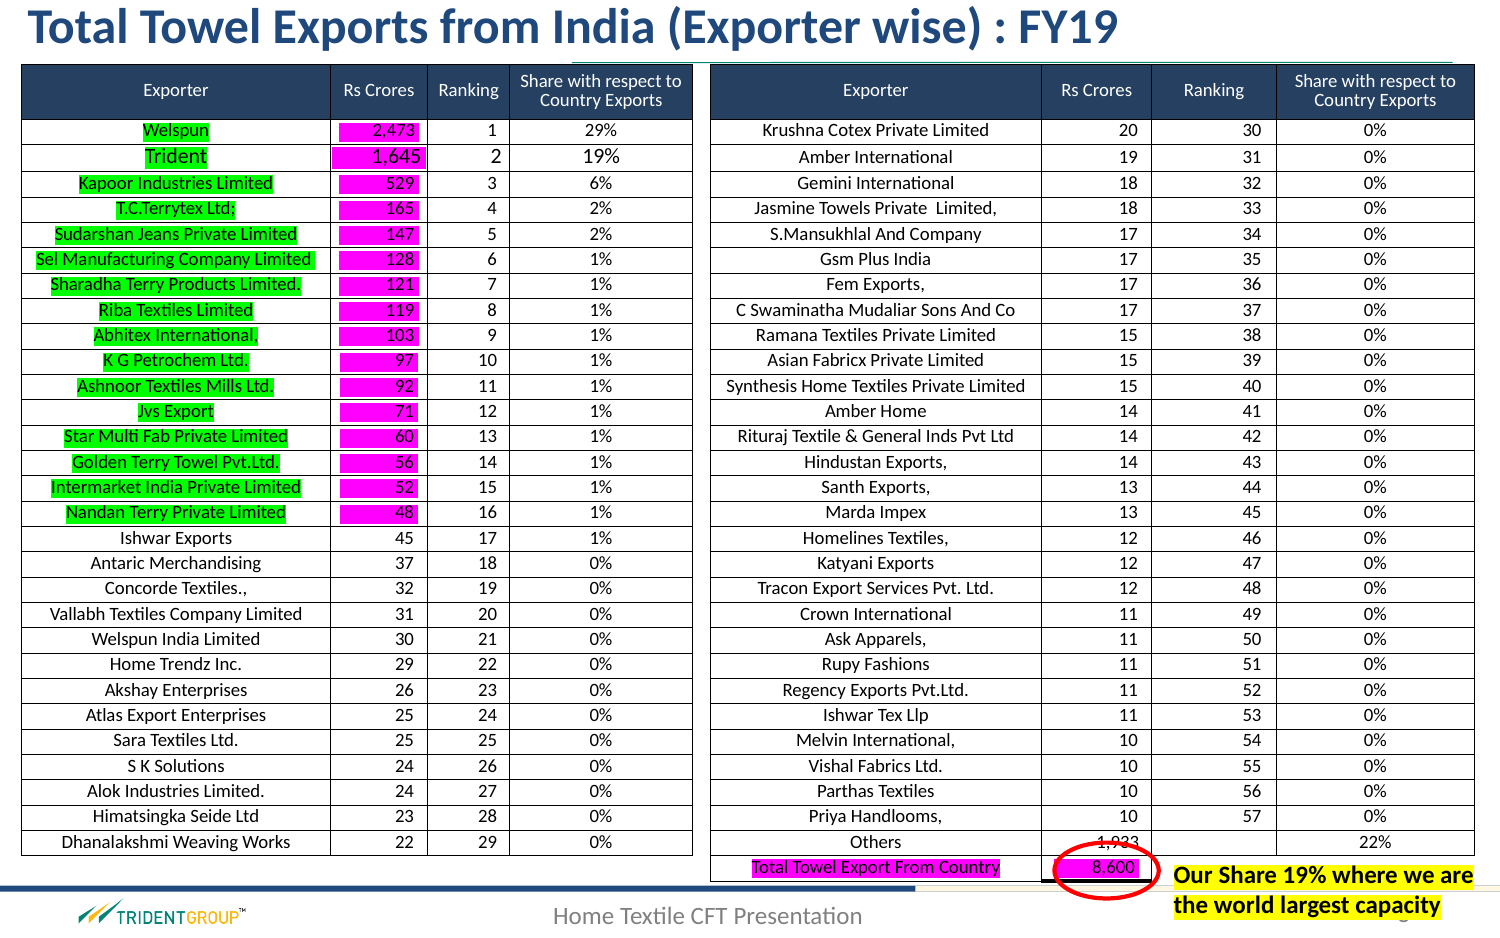

Total Towel Exports from India (Exporter wise) : FY19

| Exporter | Rs Crores | Ranking | Share with respect to Country Exports |  | Exporter | Rs Crores | Ranking | Share with respect to Country Exports |
| --- | --- | --- | --- | --- | --- | --- | --- | --- |
| Welspun | 2,473 | 1 | 29% |  | Krushna Cotex Private Limited | 20 | 30 | 0% |
| Trident | 1,645 | 2 | 19% |  | Amber International | 19 | 31 | 0% |
| Kapoor Industries Limited | 529 | 3 | 6% |  | Gemini International | 18 | 32 | 0% |
| T.C.Terrytex Ltd; | 165 | 4 | 2% |  | Jasmine Towels Private Limited, | 18 | 33 | 0% |
| Sudarshan Jeans Private Limited | 147 | 5 | 2% |  | S.Mansukhlal And Company | 17 | 34 | 0% |
| Sel Manufacturing Company Limited | 128 | 6 | 1% |  | Gsm Plus India | 17 | 35 | 0% |
| Sharadha Terry Products Limited. | 121 | 7 | 1% |  | Fem Exports, | 17 | 36 | 0% |
| Riba Textiles Limited | 119 | 8 | 1% |  | C Swaminatha Mudaliar Sons And Co | 17 | 37 | 0% |
| Abhitex International, | 103 | 9 | 1% |  | Ramana Textiles Private Limited | 15 | 38 | 0% |
| K G Petrochem Ltd. | 97 | 10 | 1% |  | Asian Fabricx Private Limited | 15 | 39 | 0% |
| Ashnoor Textiles Mills Ltd. | 92 | 11 | 1% |  | Synthesis Home Textiles Private Limited | 15 | 40 | 0% |
| Jvs Export | 71 | 12 | 1% |  | Amber Home | 14 | 41 | 0% |
| Star Multi Fab Private Limited | 60 | 13 | 1% |  | Rituraj Textile & General Inds Pvt Ltd | 14 | 42 | 0% |
| Golden Terry Towel Pvt.Ltd. | 56 | 14 | 1% |  | Hindustan Exports, | 14 | 43 | 0% |
| Intermarket India Private Limited | 52 | 15 | 1% |  | Santh Exports, | 13 | 44 | 0% |
| Nandan Terry Private Limited | 48 | 16 | 1% |  | Marda Impex | 13 | 45 | 0% |
| Ishwar Exports | 45 | 17 | 1% |  | Homelines Textiles, | 12 | 46 | 0% |
| Antaric Merchandising | 37 | 18 | 0% |  | Katyani Exports | 12 | 47 | 0% |
| Concorde Textiles., | 32 | 19 | 0% |  | Tracon Export Services Pvt. Ltd. | 12 | 48 | 0% |
| Vallabh Textiles Company Limited | 31 | 20 | 0% |  | Crown International | 11 | 49 | 0% |
| Welspun India Limited | 30 | 21 | 0% |  | Ask Apparels, | 11 | 50 | 0% |
| Home Trendz Inc. | 29 | 22 | 0% |  | Rupy Fashions | 11 | 51 | 0% |
| Akshay Enterprises | 26 | 23 | 0% |  | Regency Exports Pvt.Ltd. | 11 | 52 | 0% |
| Atlas Export Enterprises | 25 | 24 | 0% |  | Ishwar Tex Llp | 11 | 53 | 0% |
| Sara Textiles Ltd. | 25 | 25 | 0% |  | Melvin International, | 10 | 54 | 0% |
| S K Solutions | 24 | 26 | 0% |  | Vishal Fabrics Ltd. | 10 | 55 | 0% |
| Alok Industries Limited. | 24 | 27 | 0% |  | Parthas Textiles | 10 | 56 | 0% |
| Himatsingka Seide Ltd | 23 | 28 | 0% |  | Priya Handlooms, | 10 | 57 | 0% |
| Dhanalakshmi Weaving Works | 22 | 29 | 0% |  | Others | 1,933 |  | 22% |
|  |  |  |  |  | Total Towel Export From Country | 8,600 |  |  |

Our Share 19% where we are the world largest capacity